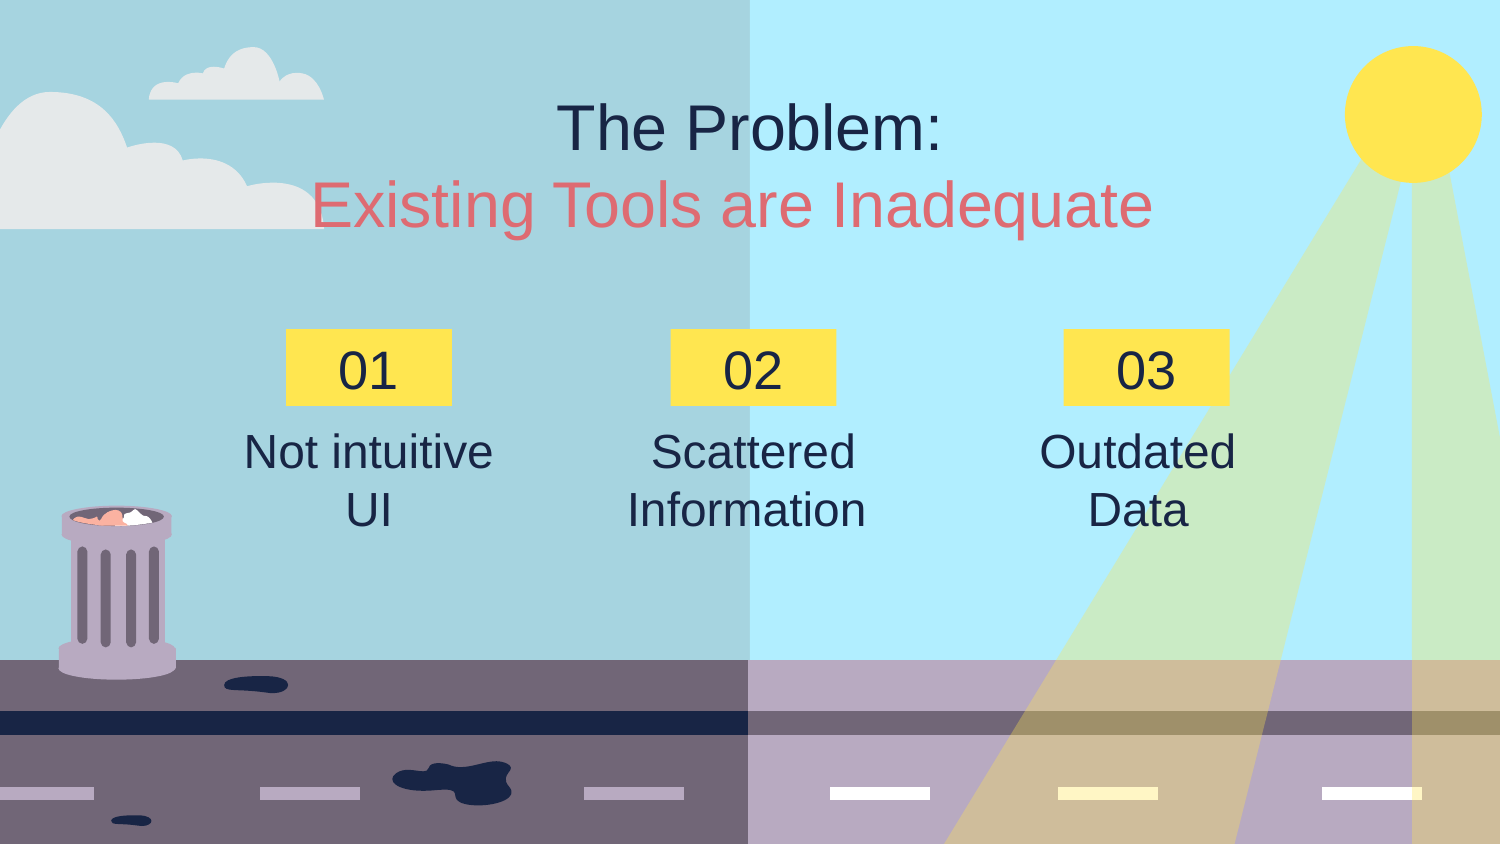

# The Problem: Existing Tools are Inadequate
01
02
03
Not intuitive UI
Scattered Information

Outdated Data